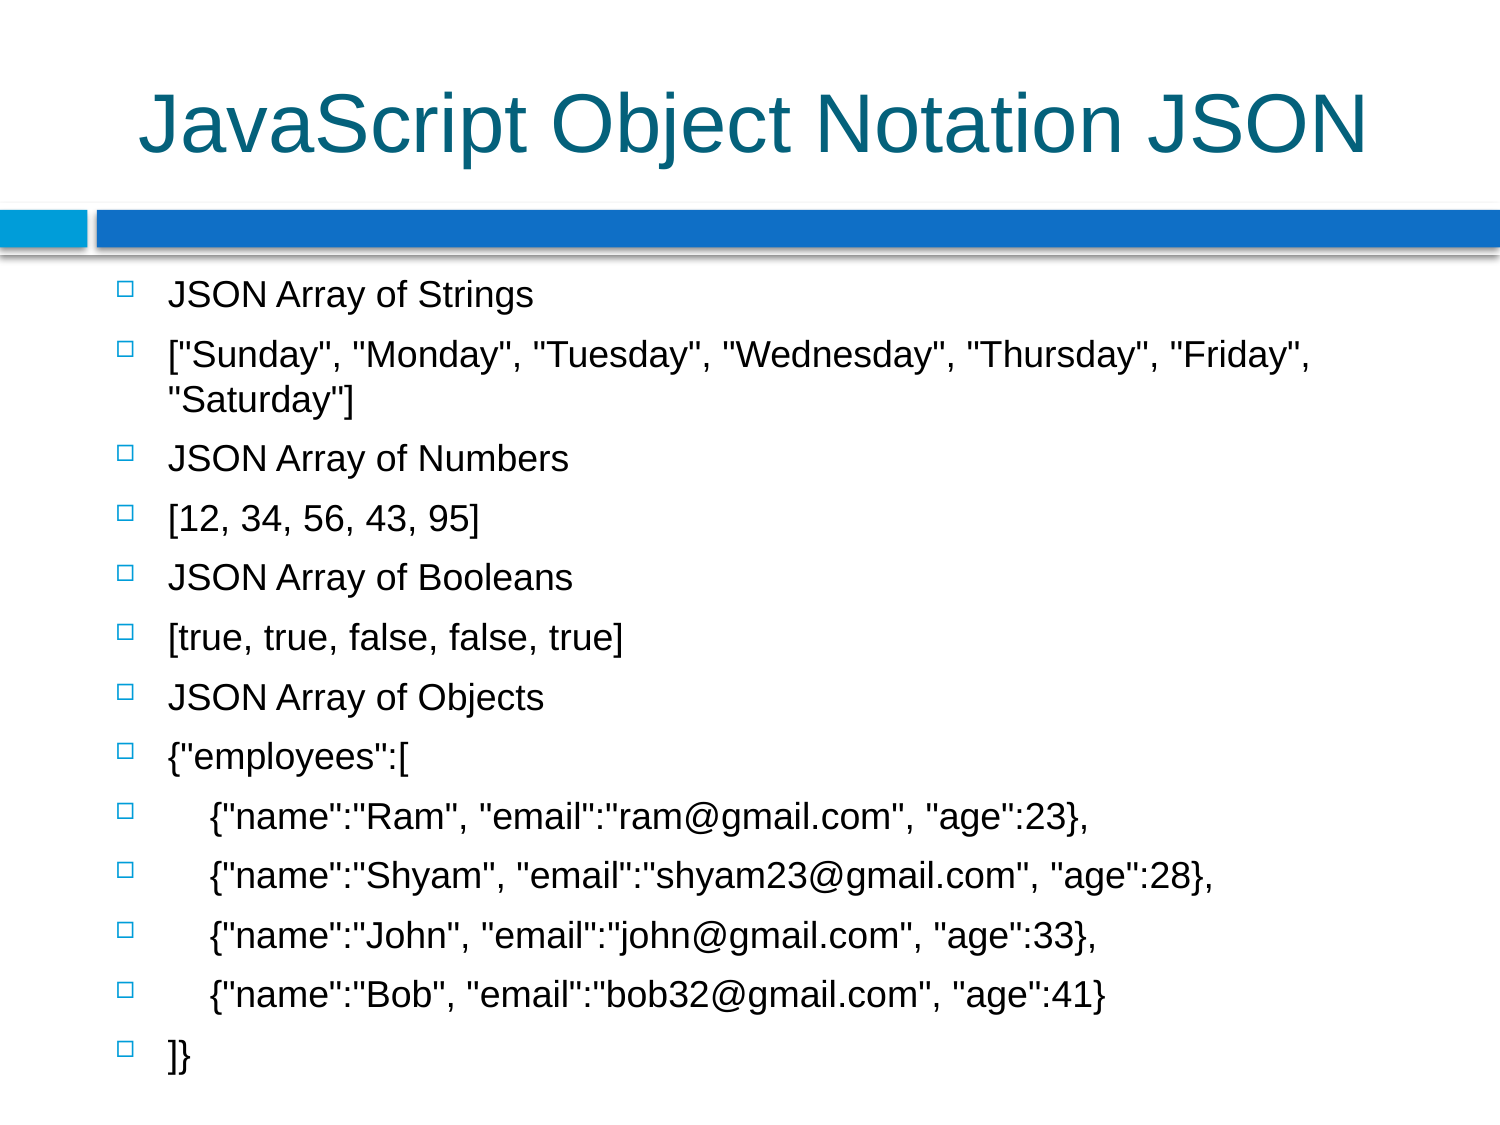

# JavaScript Object Notation JSON
101
JSON Array of Strings
["Sunday", "Monday", "Tuesday", "Wednesday", "Thursday", "Friday", "Saturday"]
JSON Array of Numbers
[12, 34, 56, 43, 95]
JSON Array of Booleans
[true, true, false, false, true]
JSON Array of Objects
{"employees":[
    {"name":"Ram", "email":"ram@gmail.com", "age":23},
    {"name":"Shyam", "email":"shyam23@gmail.com", "age":28},
    {"name":"John", "email":"john@gmail.com", "age":33},
    {"name":"Bob", "email":"bob32@gmail.com", "age":41}
]}